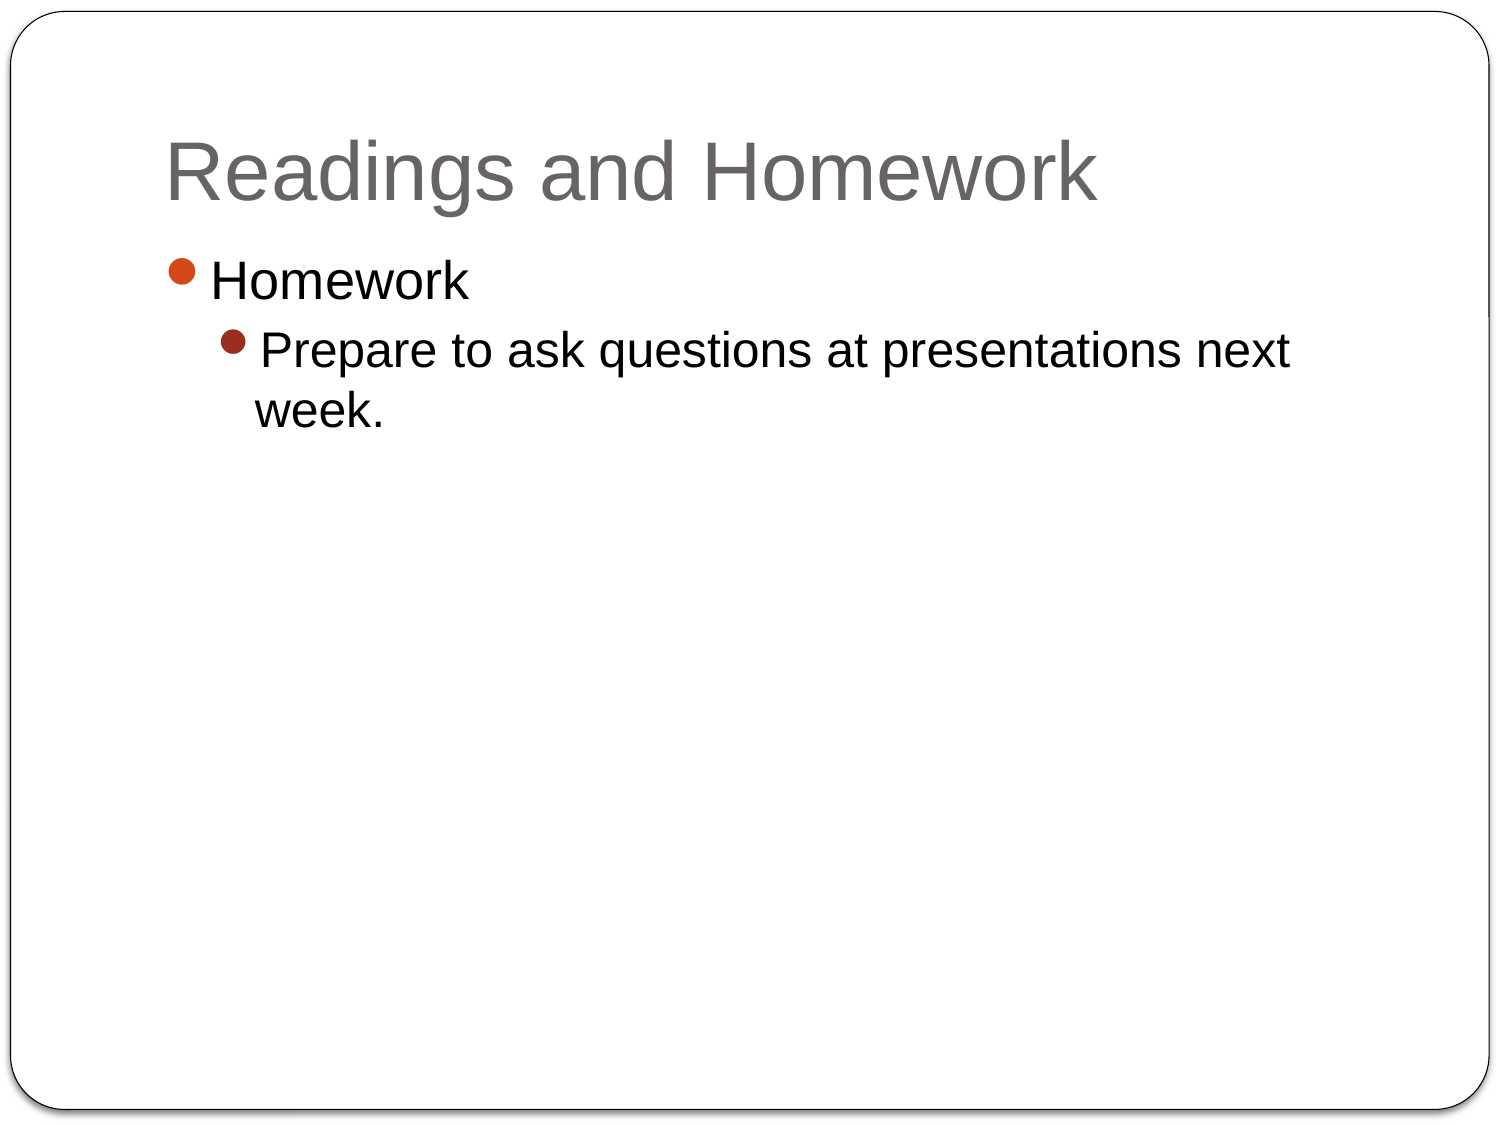

# Readings and Homework
Homework
Prepare to ask questions at presentations next week.